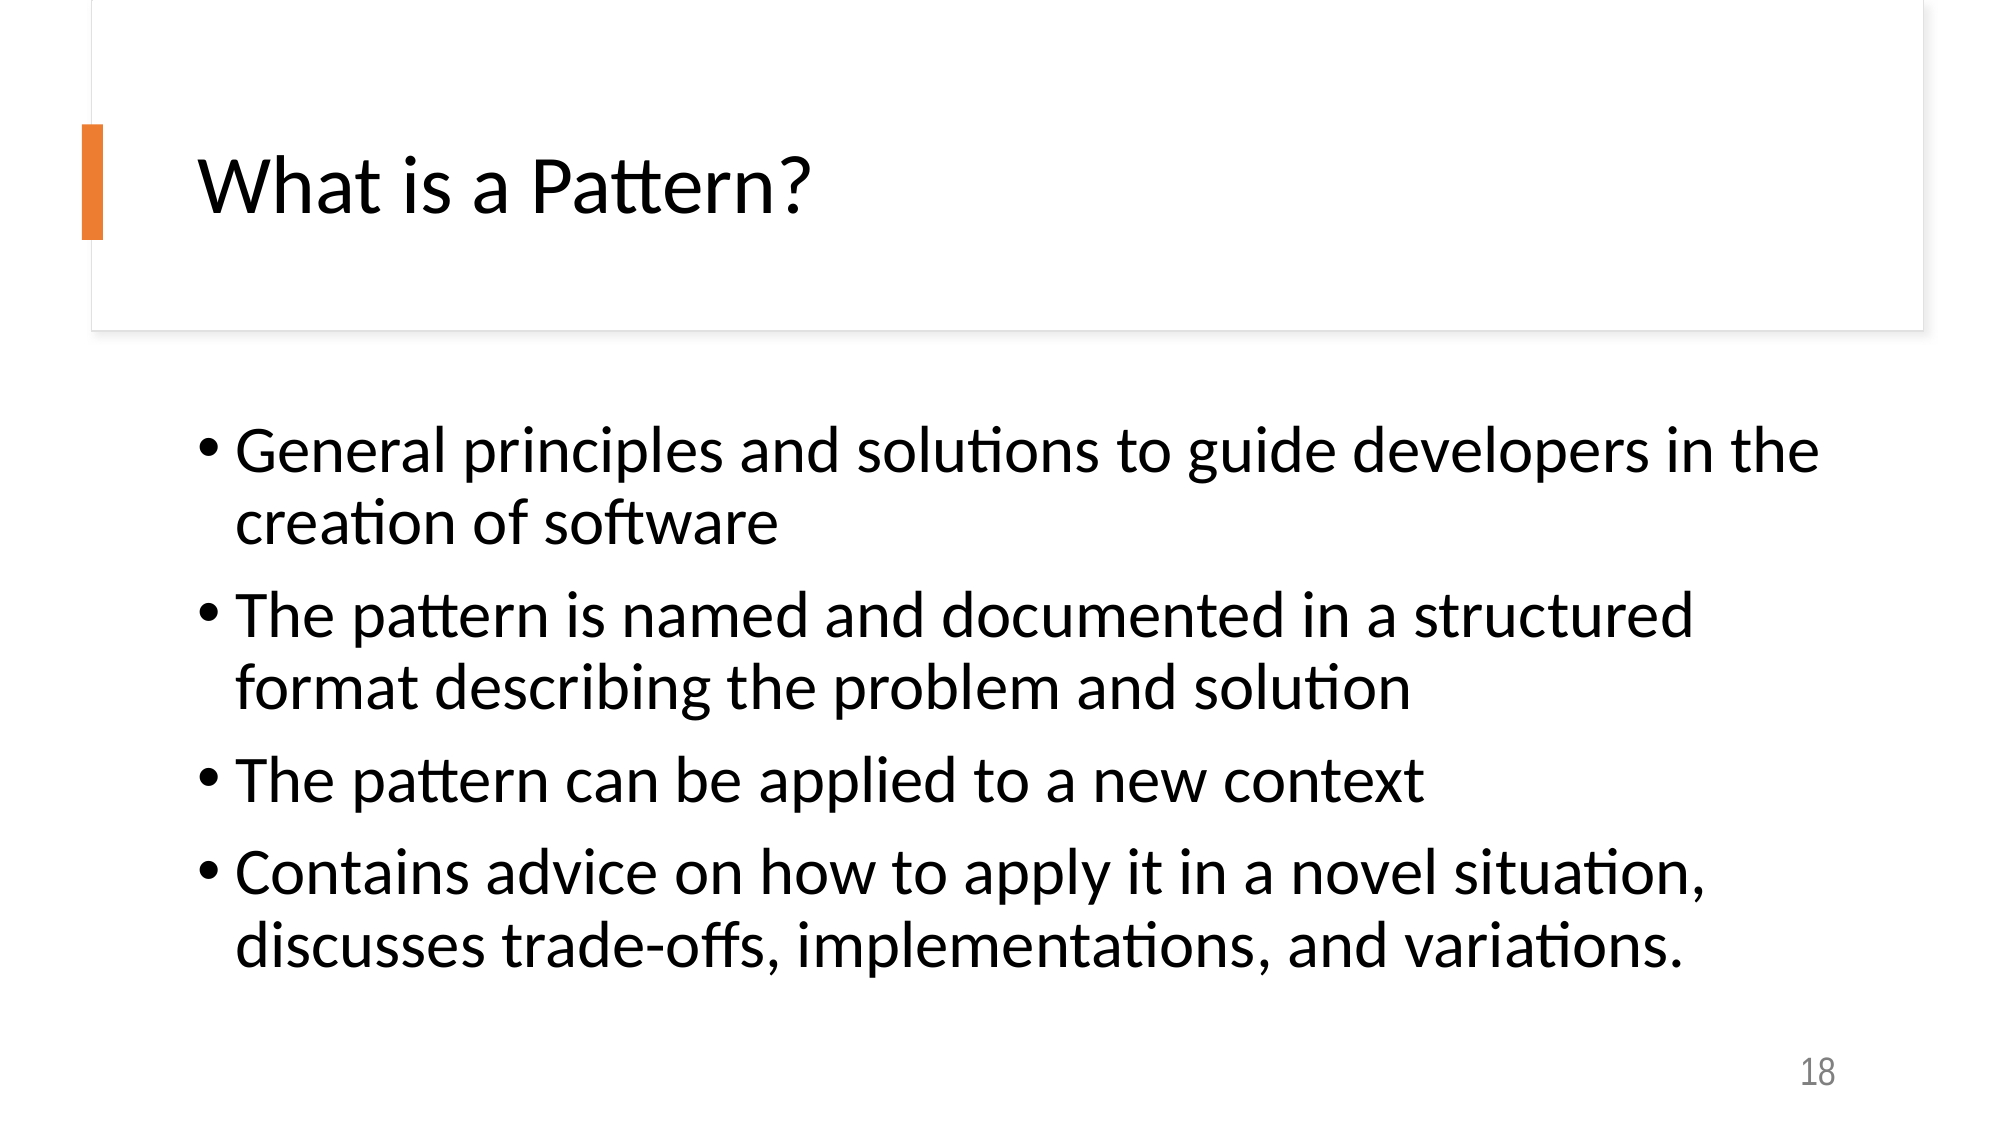

# What is a Pattern?

General principles and solutions to guide developers in the creation of software
The pattern is named and documented in a structured format describing the problem and solution
The pattern can be applied to a new context
Contains advice on how to apply it in a novel situation, discusses trade-offs, implementations, and variations.
18